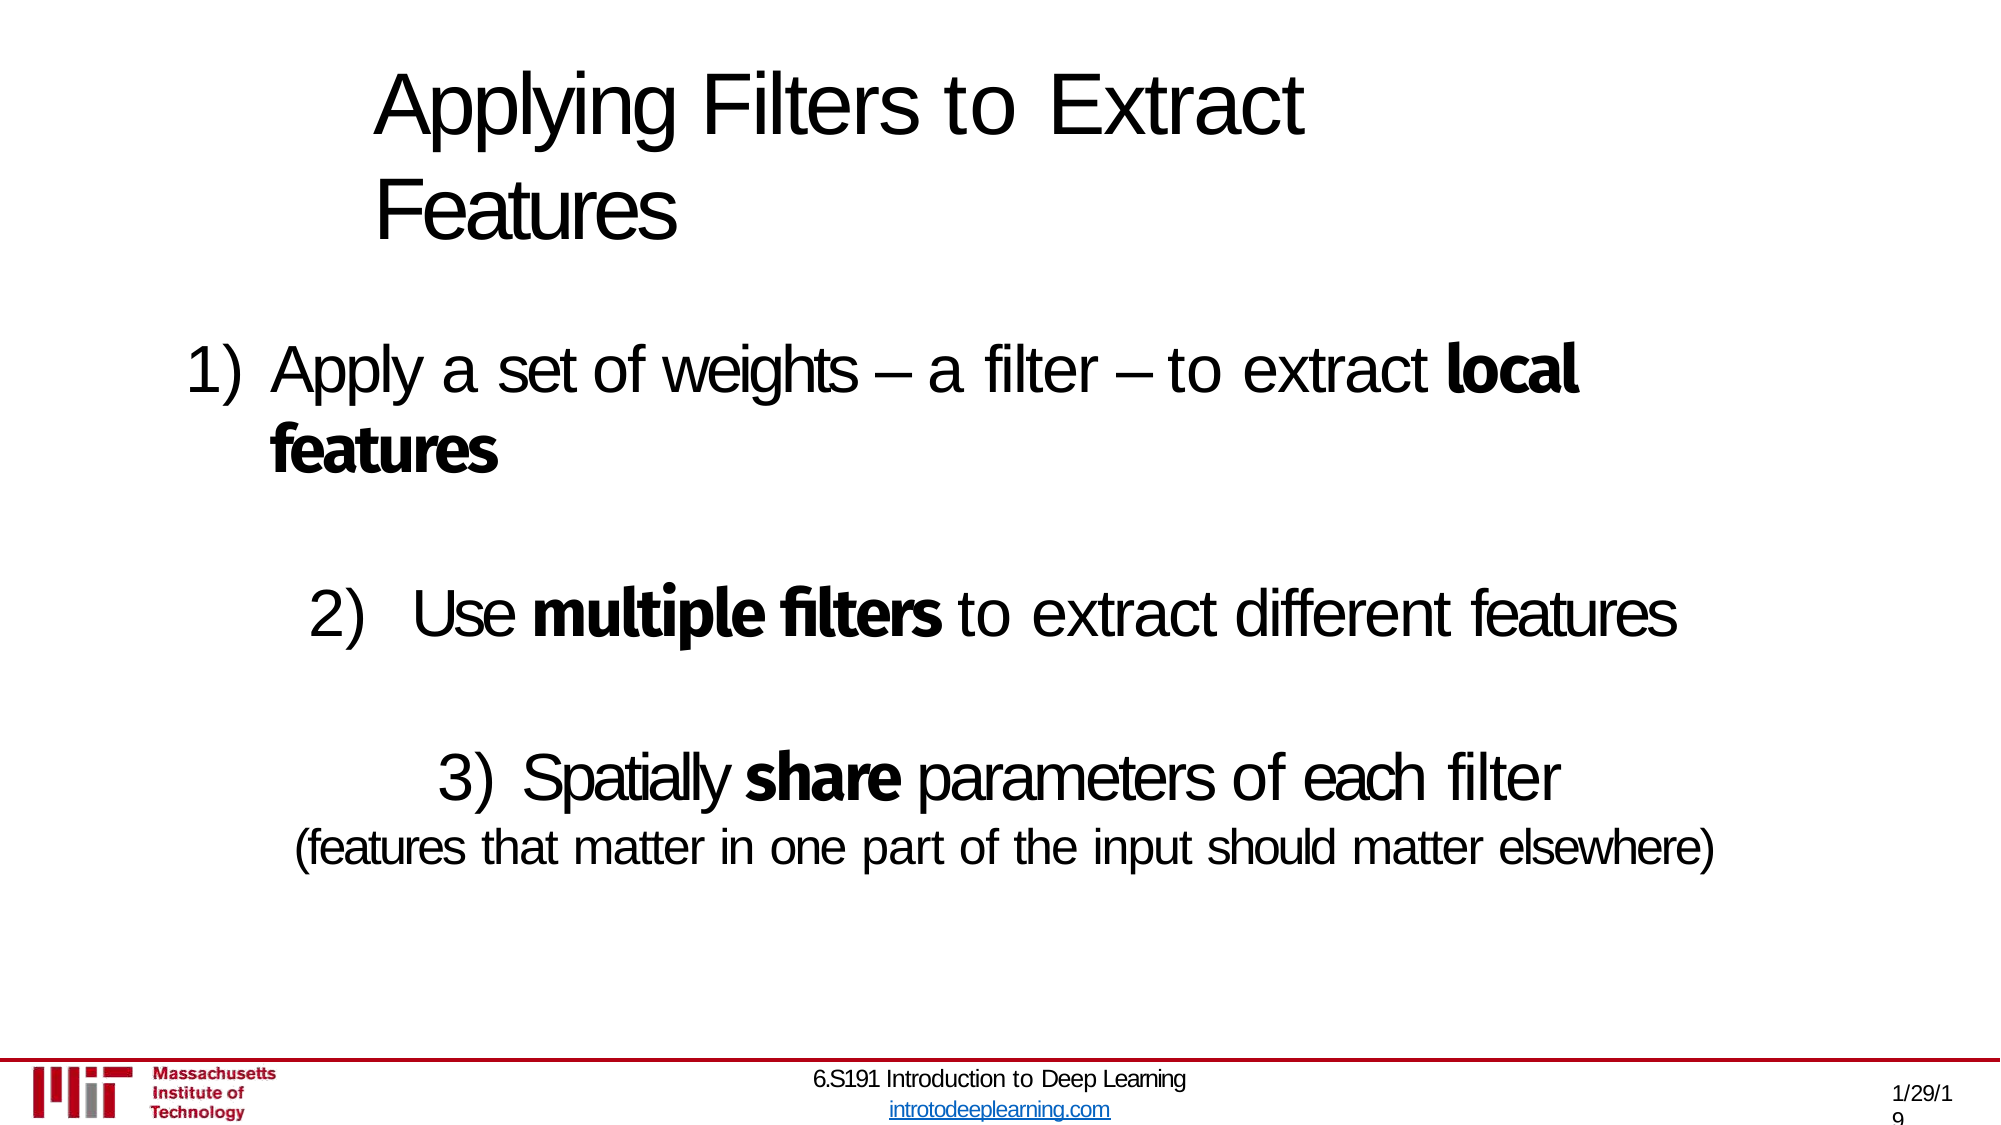

# Applying Filters to Extract Features
Apply a  set of weights – a  filter – to extract local features

Use multiple filters to extract different features

Spatially share parameters of each filter
(features that matter in one part of the input should matter elsewhere)
6.S191 Introduction to Deep Learning
introtodeeplearning.com
1/29/19